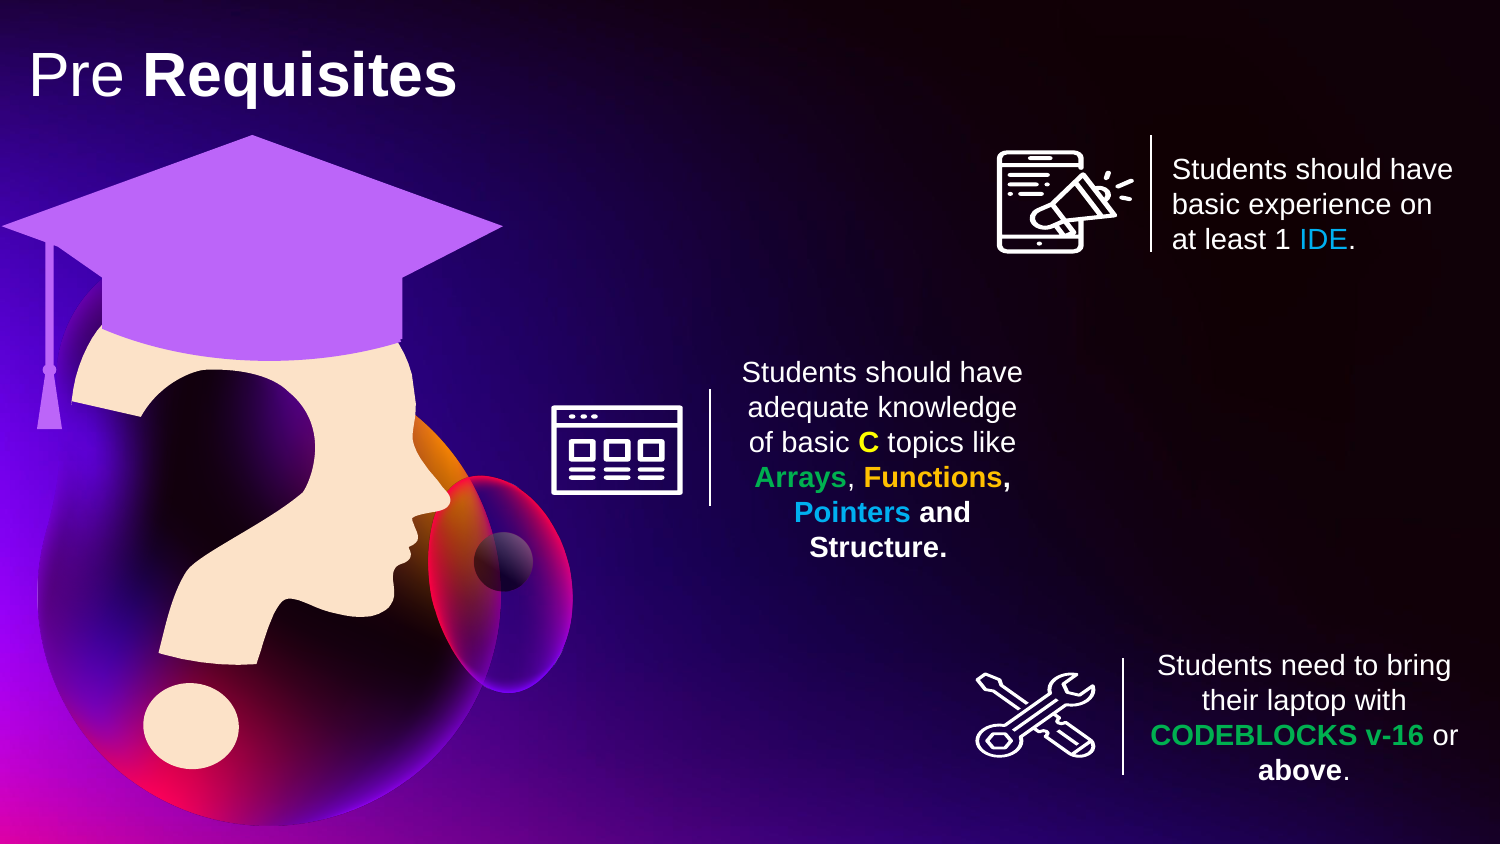

# Pre Requisites

Students should have basic experience on at least 1 IDE.

Students should have adequate knowledge of basic C topics like Arrays, Functions, Pointers and Structure.

Students need to bring their laptop with CODEBLOCKS v-16 or above.